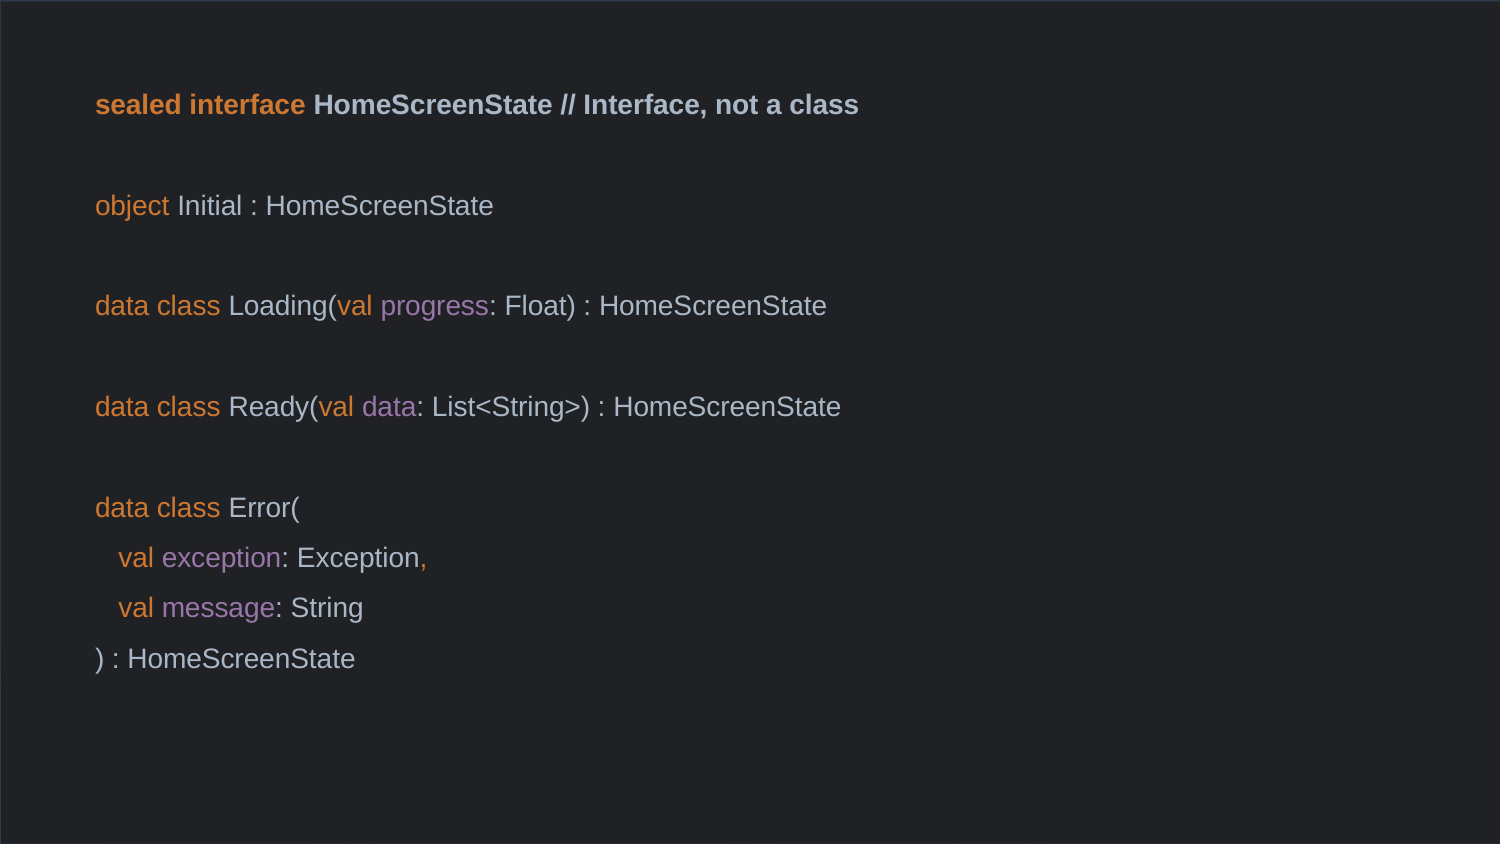

sealed interface HomeScreenState // Interface, not a class

object Initial : HomeScreenState

data class Loading(val progress: Float) : HomeScreenState

data class Ready(val data: List<String>) : HomeScreenState

data class Error(
   val exception: Exception,
   val message: String
) : HomeScreenState